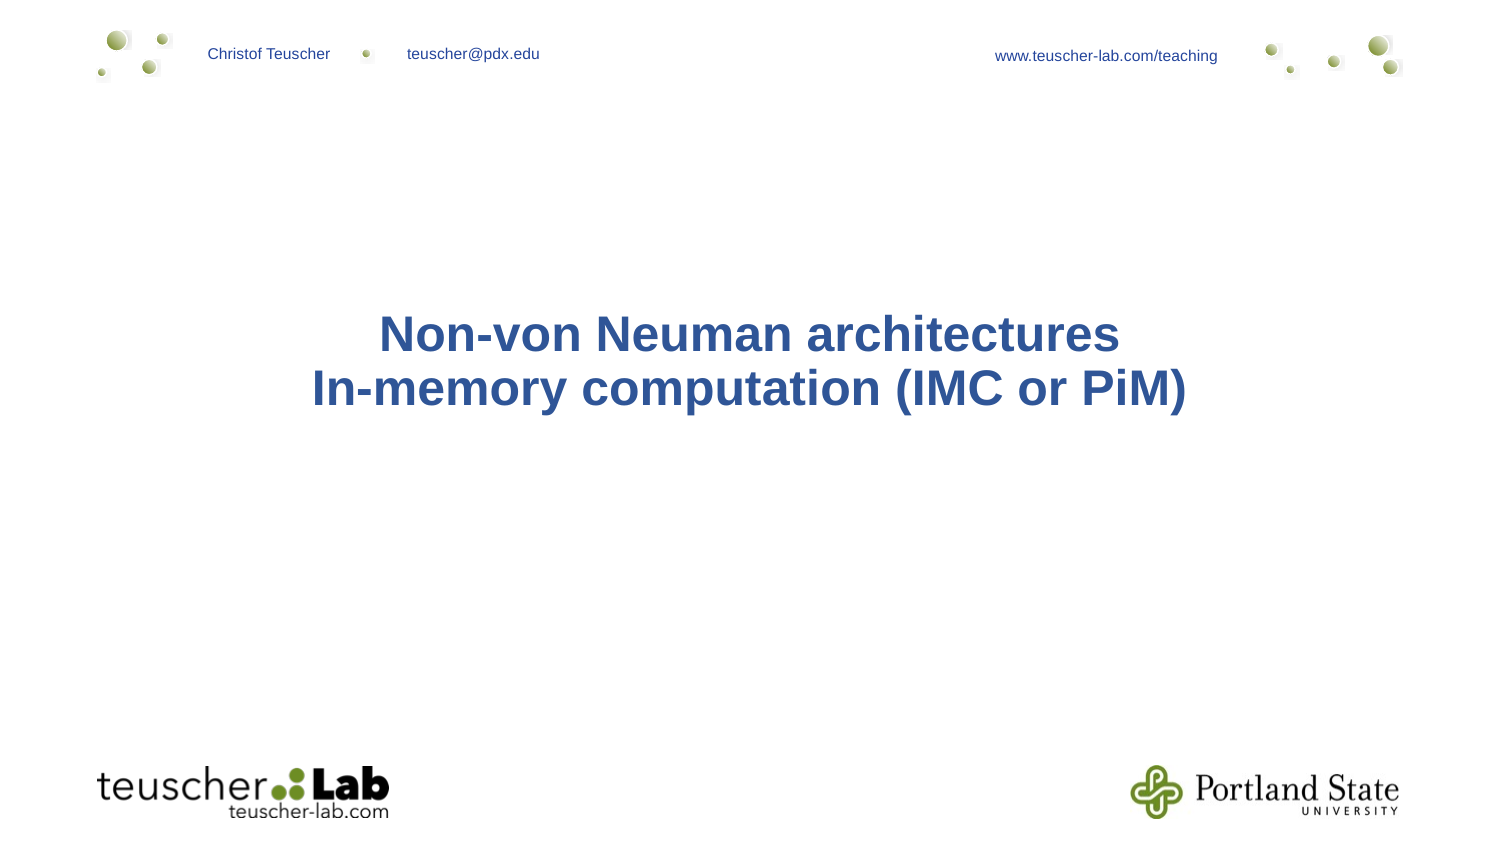

Non-von Neuman architectures
In-memory computation (IMC or PiM)